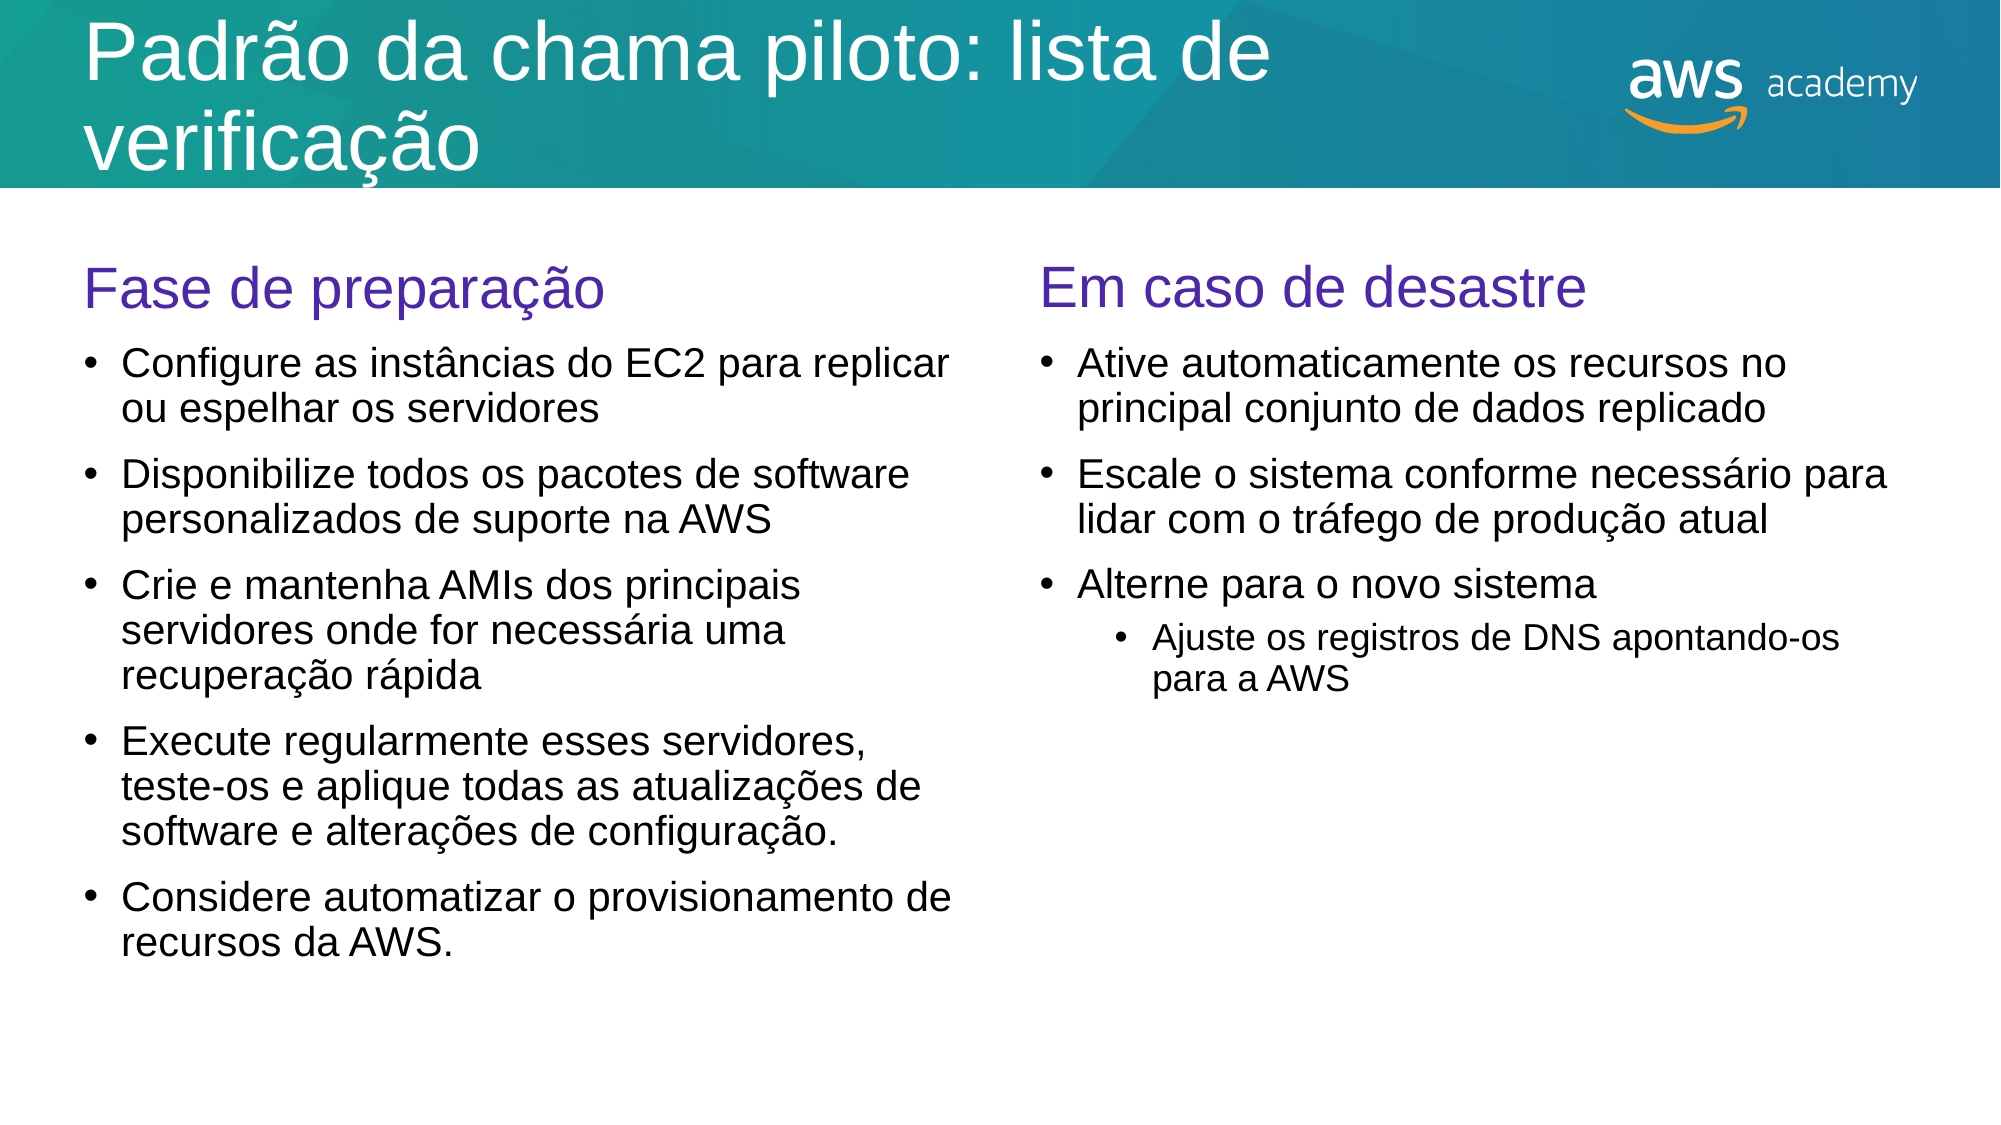

# Padrão da chama piloto: lista de verificação
Em caso de desastre
Ative automaticamente os recursos no principal conjunto de dados replicado
Escale o sistema conforme necessário para lidar com o tráfego de produção atual
Alterne para o novo sistema
Ajuste os registros de DNS apontando-os para a AWS
Fase de preparação
Configure as instâncias do EC2 para replicar ou espelhar os servidores
Disponibilize todos os pacotes de software personalizados de suporte na AWS
Crie e mantenha AMIs dos principais servidores onde for necessária uma recuperação rápida
Execute regularmente esses servidores, teste-os e aplique todas as atualizações de software e alterações de configuração.
Considere automatizar o provisionamento de recursos da AWS.